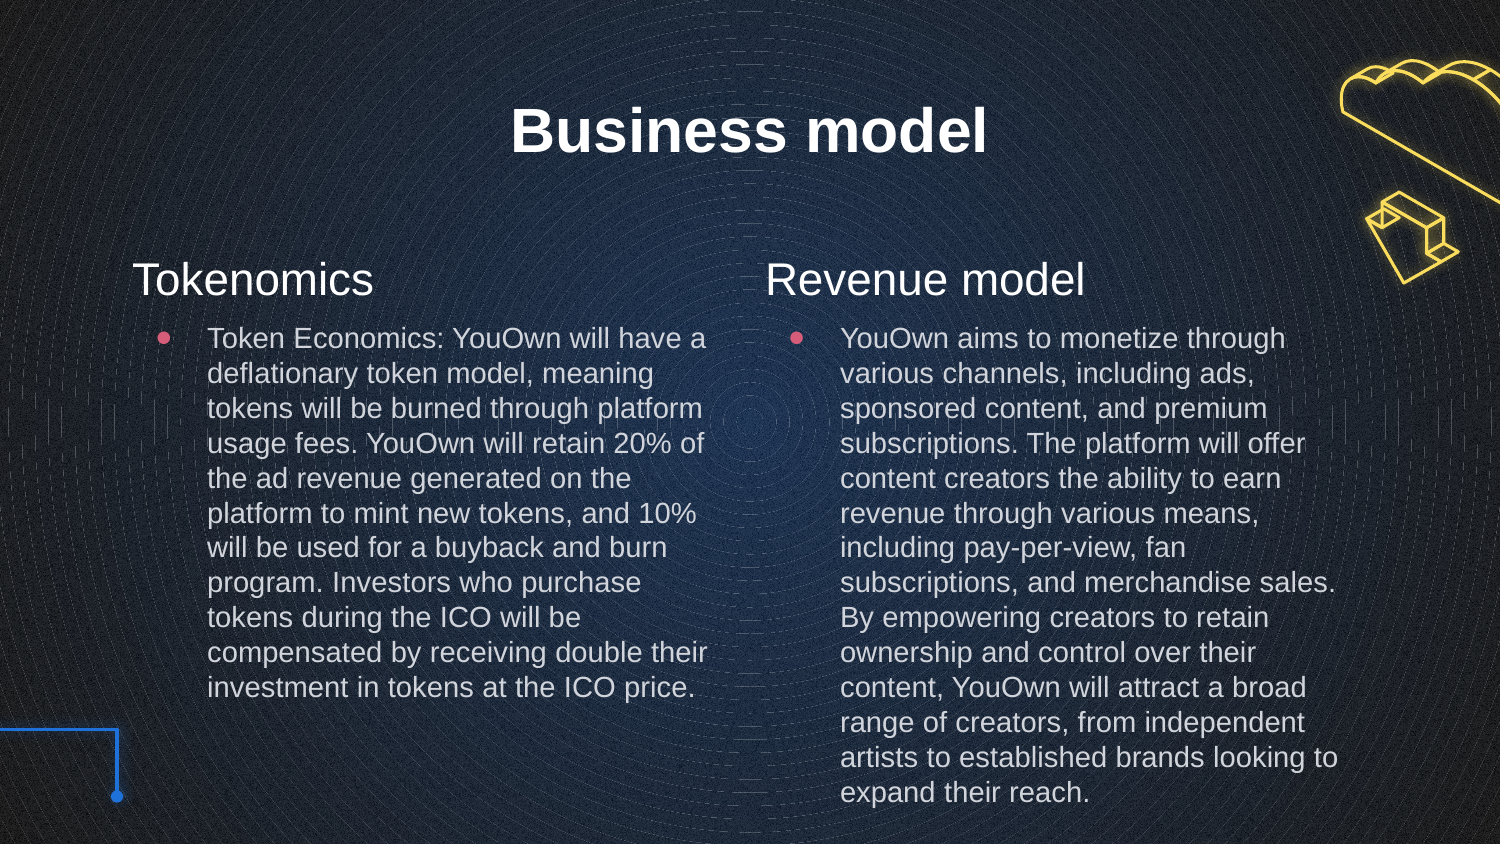

Business model
# Tokenomics
Revenue model
Token Economics: YouOwn will have a deflationary token model, meaning tokens will be burned through platform usage fees. YouOwn will retain 20% of the ad revenue generated on the platform to mint new tokens, and 10% will be used for a buyback and burn program. Investors who purchase tokens during the ICO will be compensated by receiving double their investment in tokens at the ICO price.

YouOwn aims to monetize through various channels, including ads, sponsored content, and premium subscriptions. The platform will offer content creators the ability to earn revenue through various means, including pay-per-view, fan subscriptions, and merchandise sales. By empowering creators to retain ownership and control over their content, YouOwn will attract a broad range of creators, from independent artists to established brands looking to expand their reach.